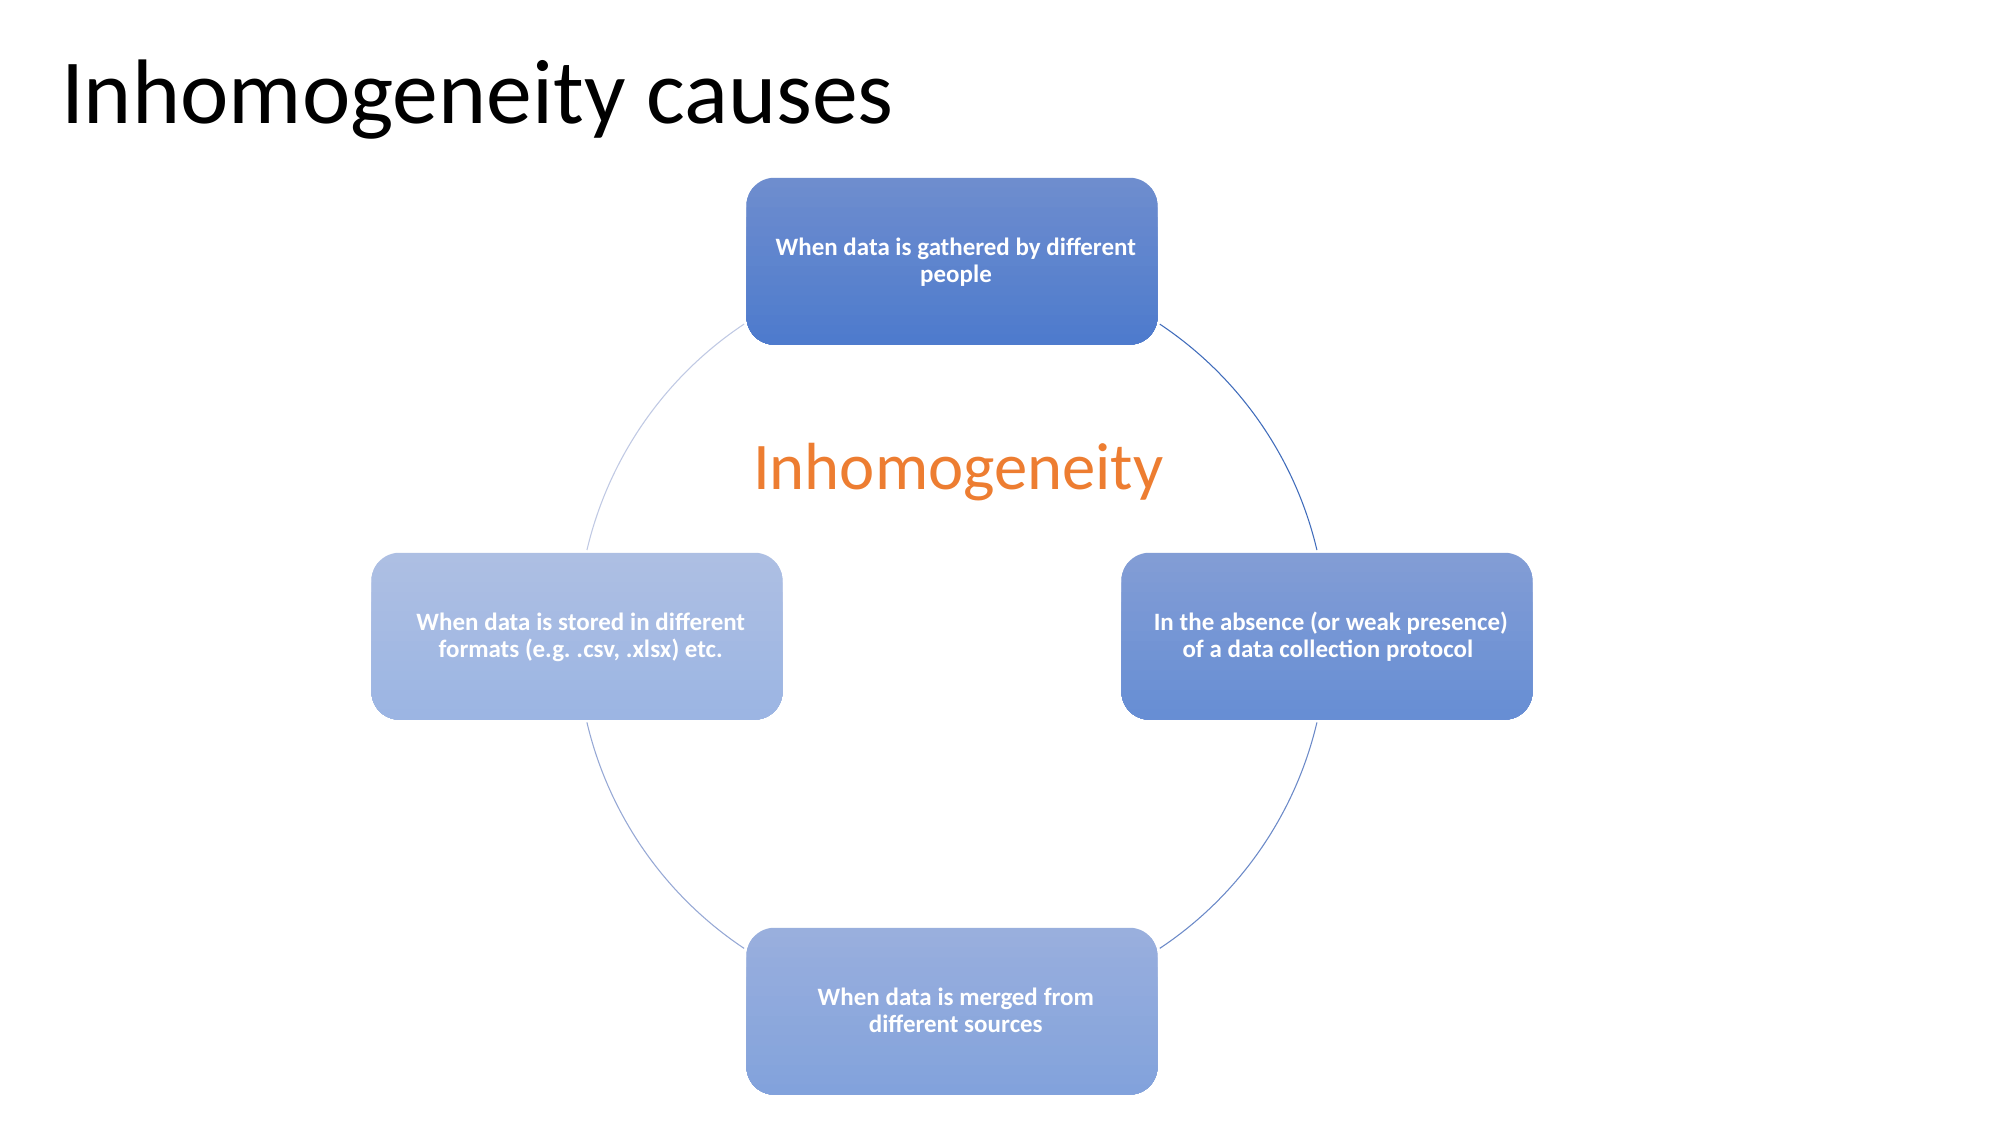

# Inhomogeneity causes
When data is gathered by different people
In the absence (or weak presence) of a data collection protocol
When data is merged from different sources
When data is stored in different formats (e.g. .csv, .xlsx) etc.
Inhomogeneity